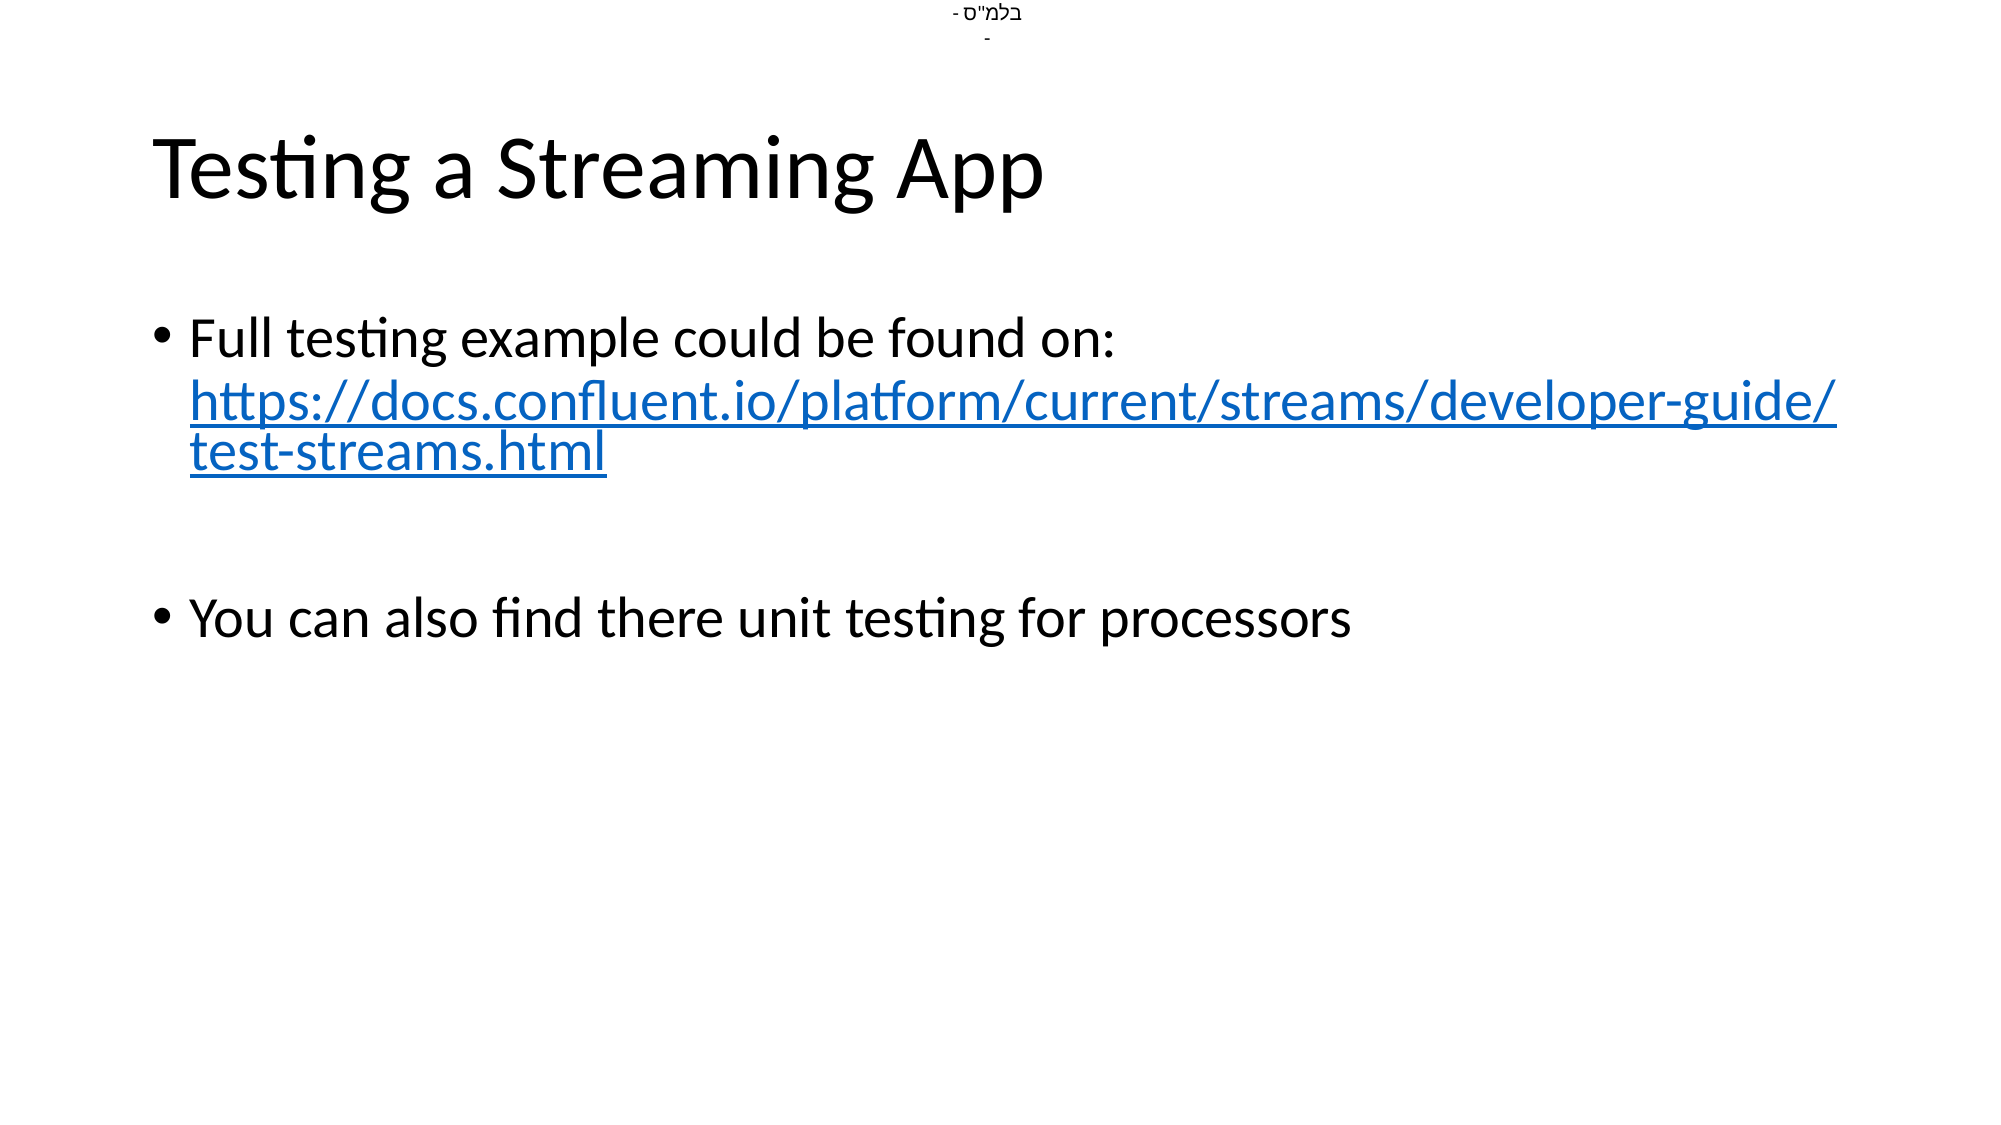

# Testing a Streaming App
Full testing example could be found on:
https://docs.confluent.io/platform/current/streams/developer-guide/test-streams.html

You can also find there unit testing for processors